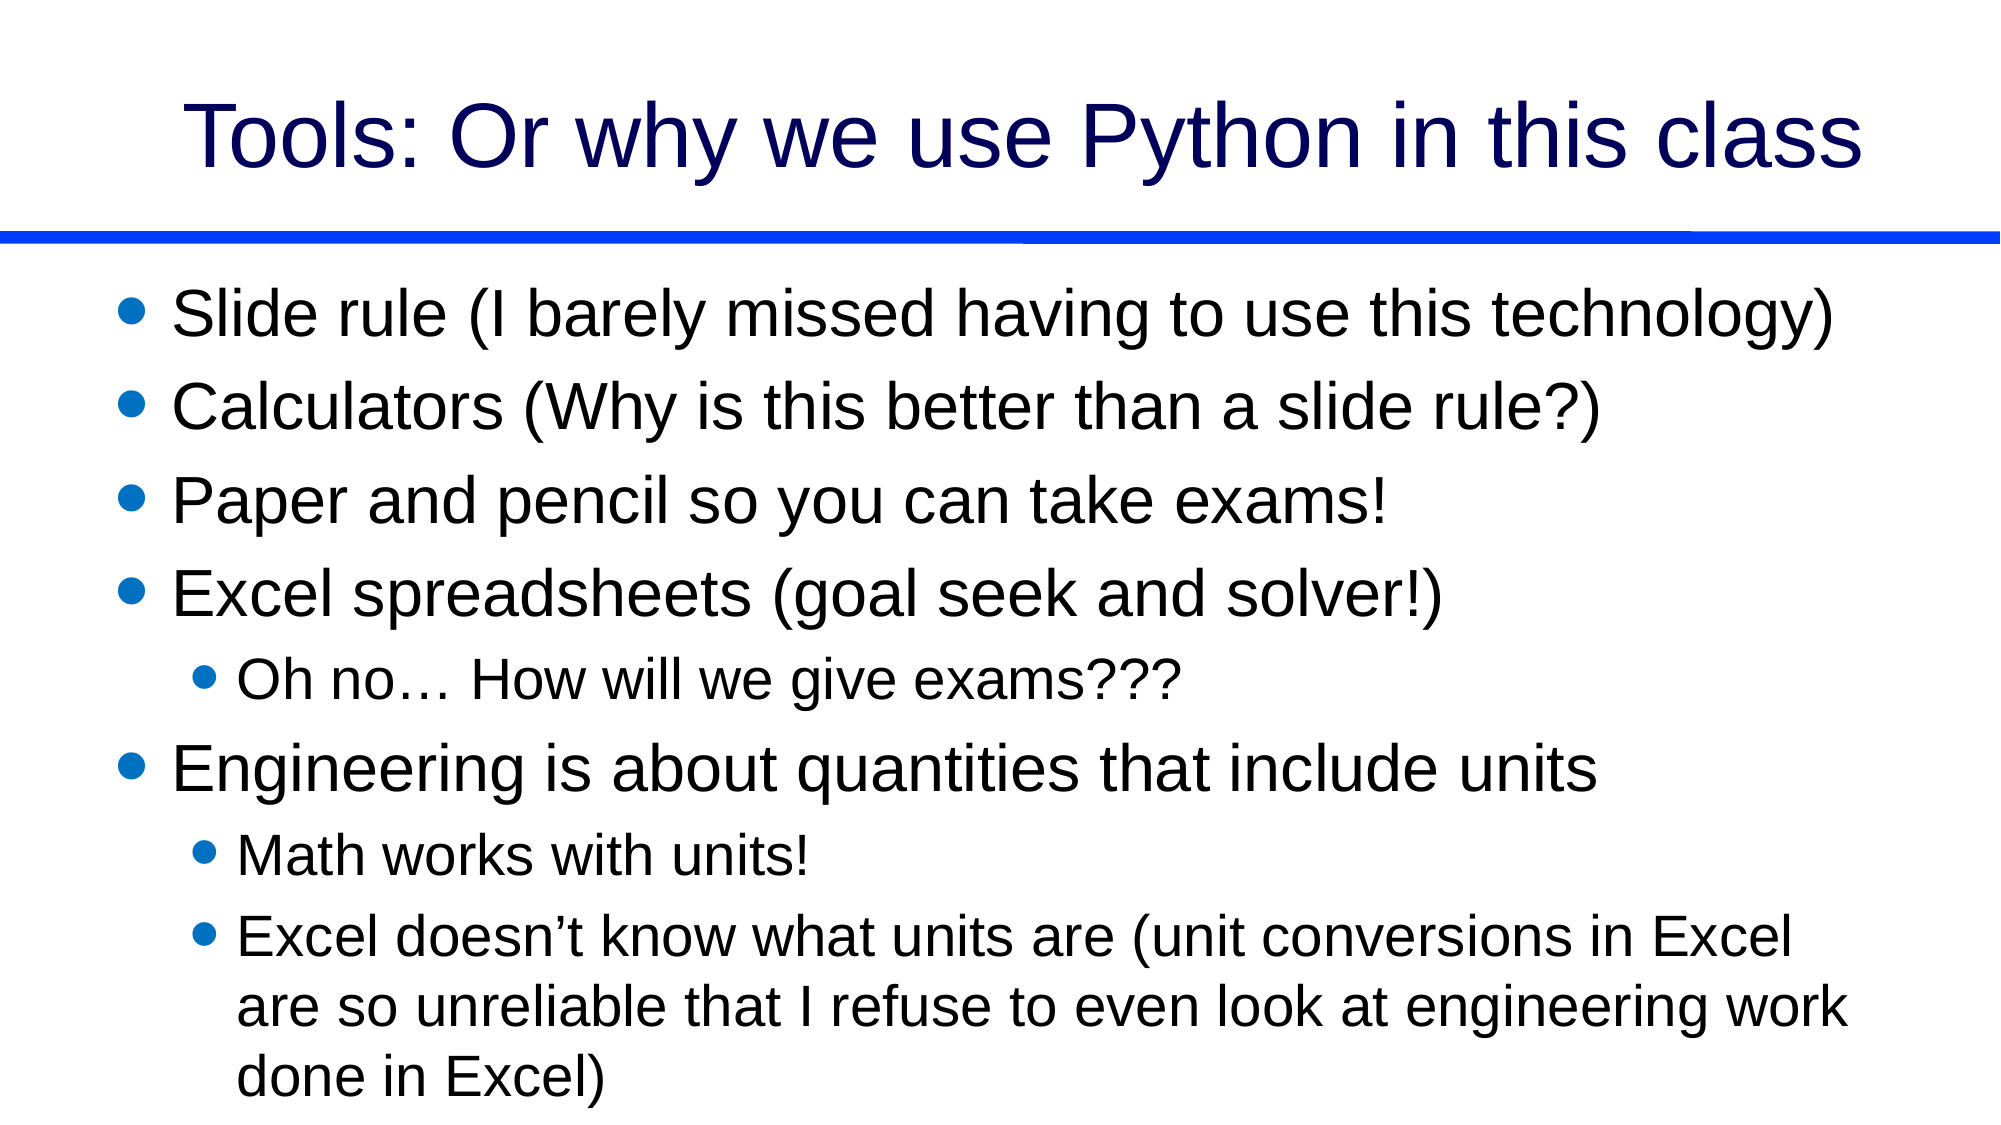

# Tools: Or why we use Python in this class
Slide rule (I barely missed having to use this technology)
Calculators (Why is this better than a slide rule?)
Paper and pencil so you can take exams!
Excel spreadsheets (goal seek and solver!)
Oh no… How will we give exams???
Engineering is about quantities that include units
Math works with units!
Excel doesn’t know what units are (unit conversions in Excel are so unreliable that I refuse to even look at engineering work done in Excel)